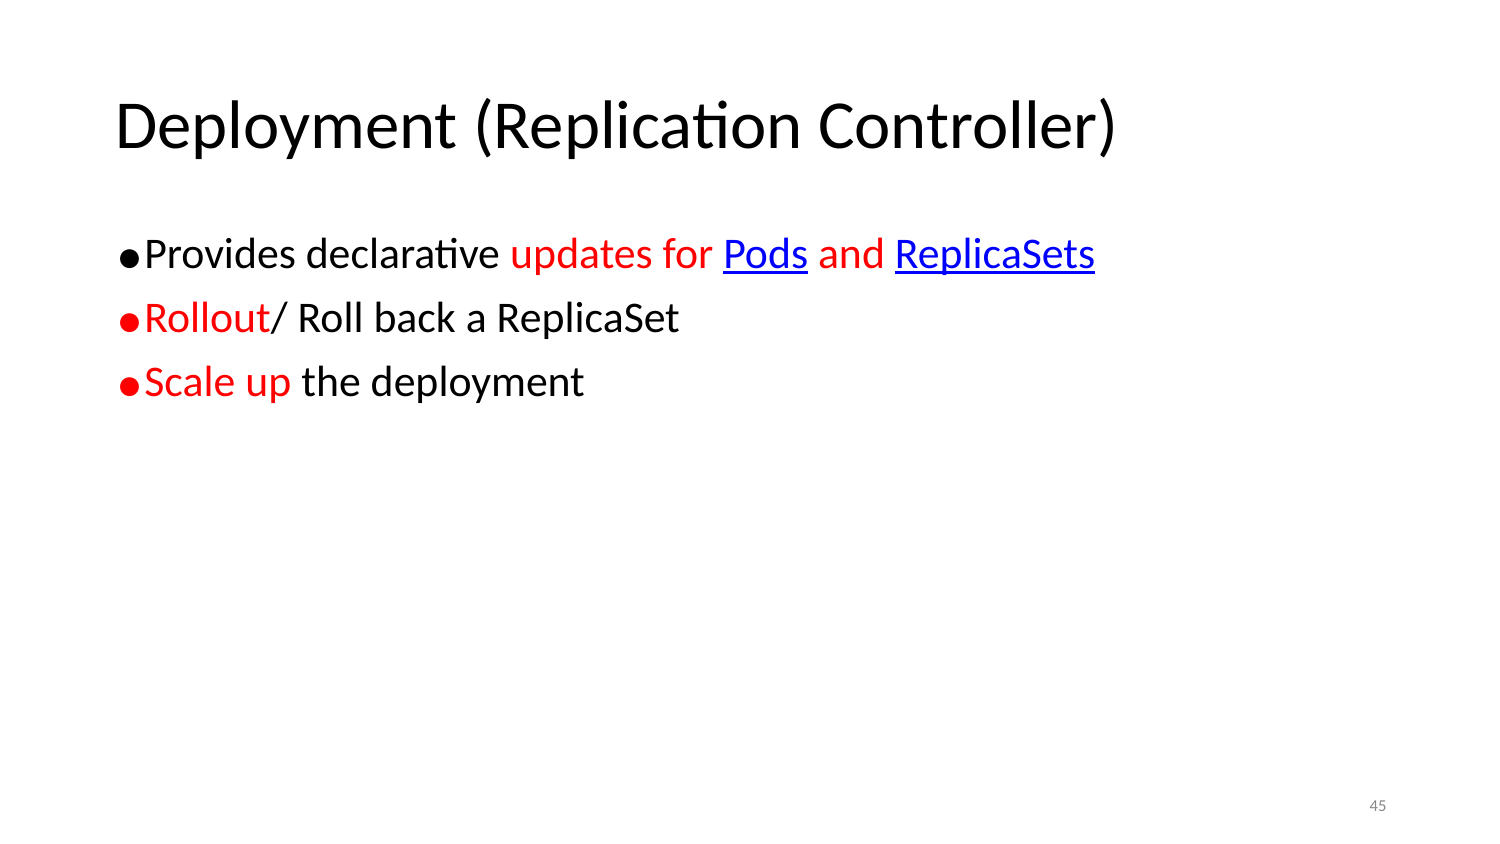

# Deployment (Replication Controller)
Provides declarative updates for Pods and ReplicaSets
Rollout/ Roll back a ReplicaSet
Scale up the deployment
45